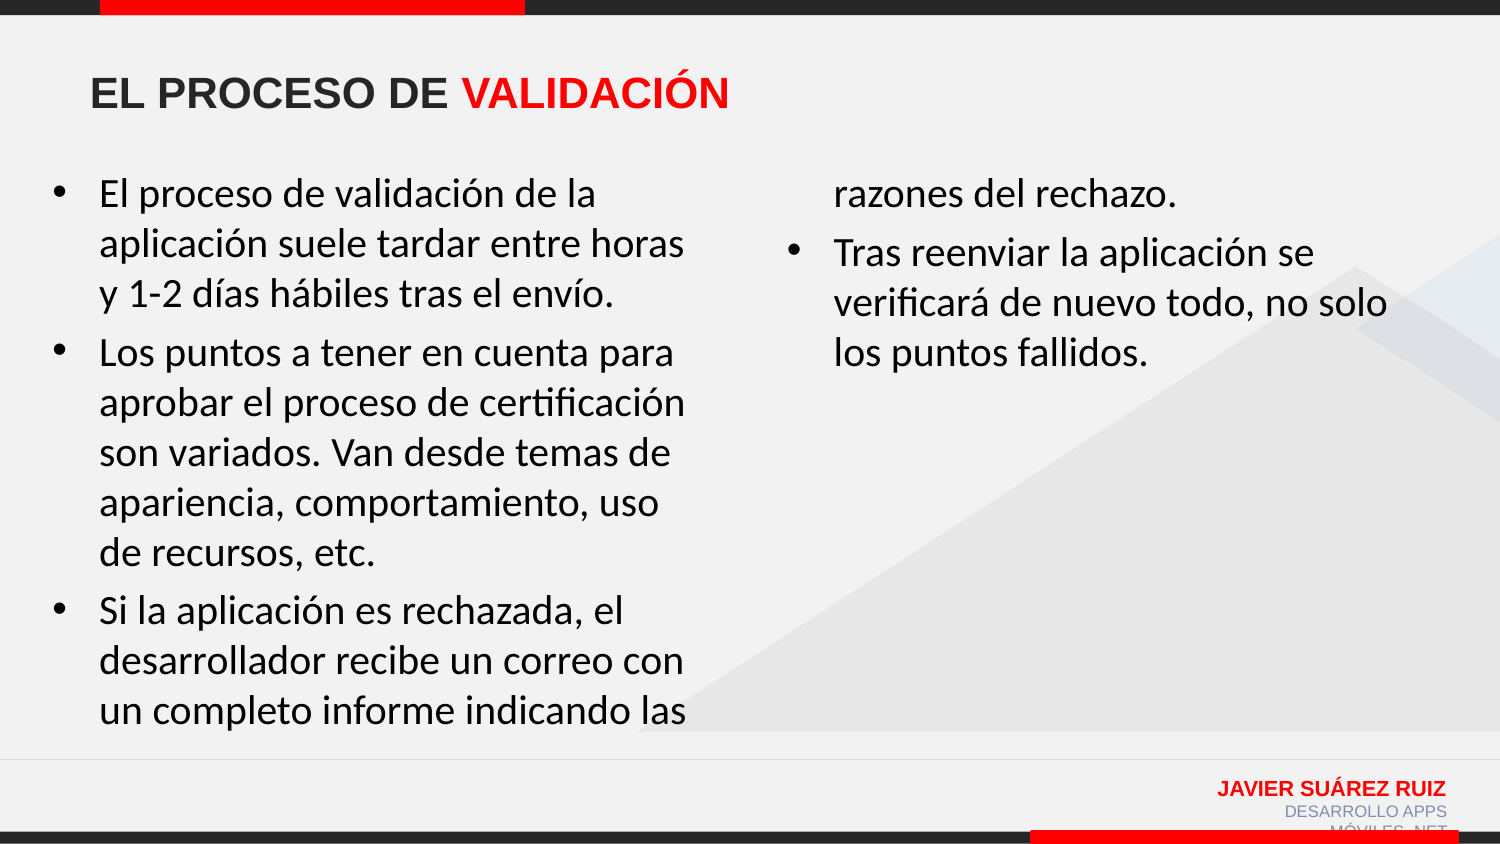

EL PROCESO DE VALIDACIÓN
El proceso de validación de la aplicación suele tardar entre horas y 1-2 días hábiles tras el envío.
Los puntos a tener en cuenta para aprobar el proceso de certificación son variados. Van desde temas de apariencia, comportamiento, uso de recursos, etc.
Si la aplicación es rechazada, el desarrollador recibe un correo con un completo informe indicando las razones del rechazo.
Tras reenviar la aplicación se verificará de nuevo todo, no solo los puntos fallidos.